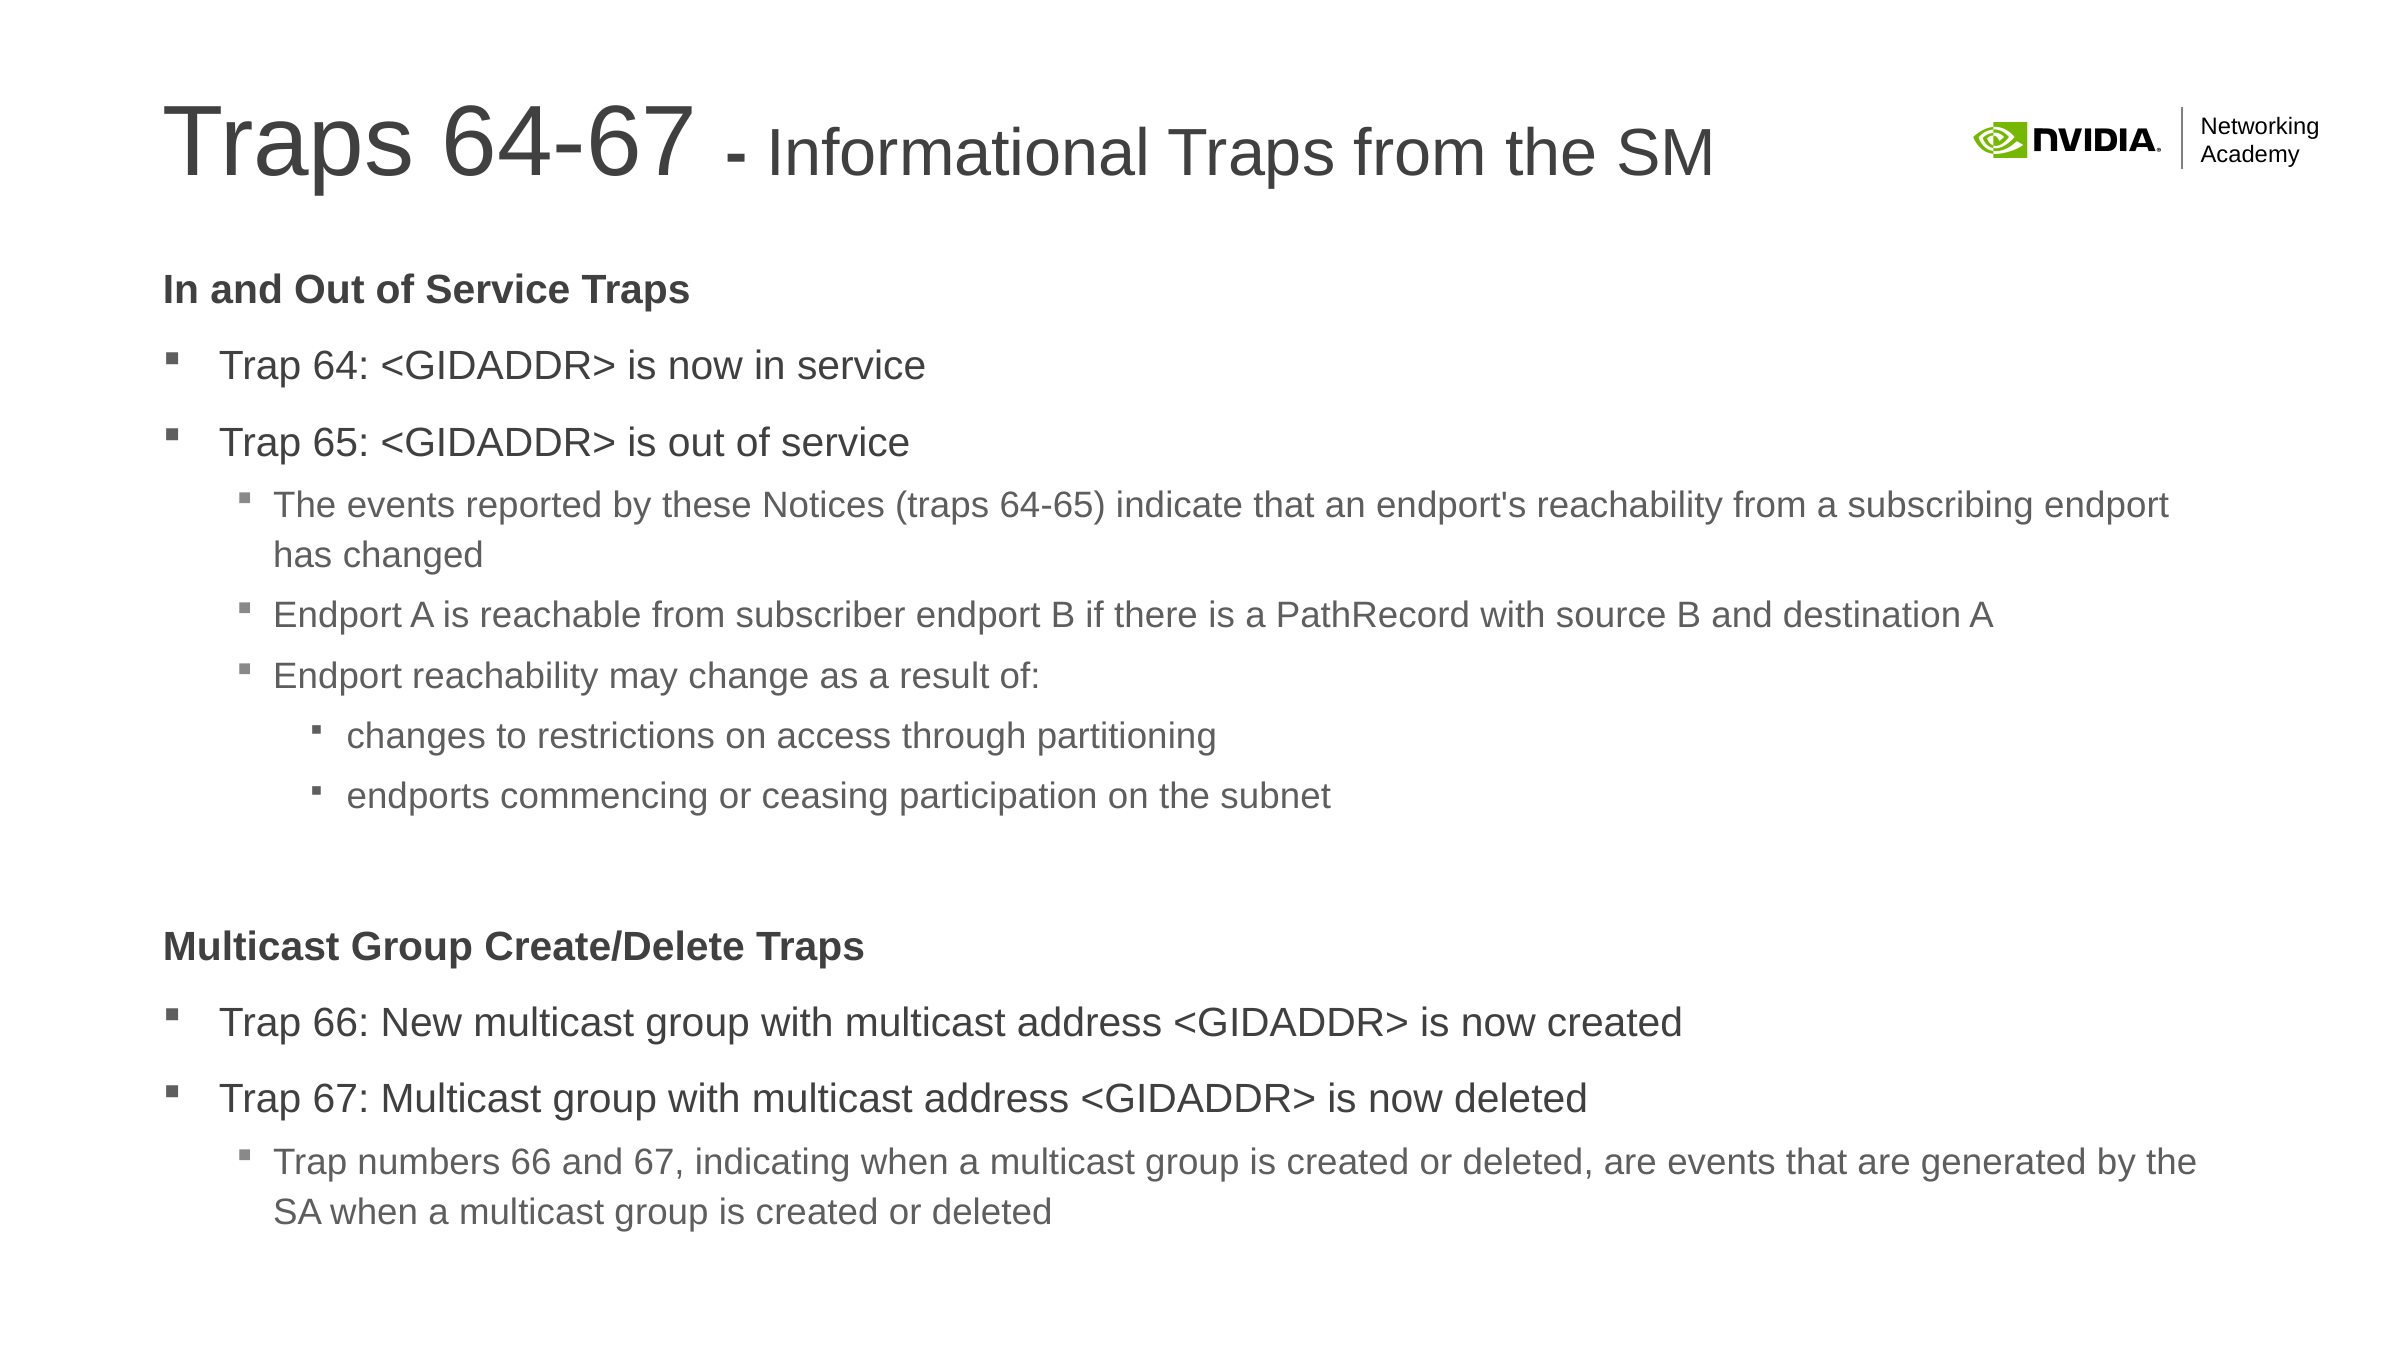

# Traps 64-67 - Informational Traps from the SM
In and Out of Service Traps
Trap 64: <GIDADDR> is now in service
Trap 65: <GIDADDR> is out of service
The events reported by these Notices (traps 64-65) indicate that an endport's reachability from a subscribing endport has changed
Endport A is reachable from subscriber endport B if there is a PathRecord with source B and destination A
Endport reachability may change as a result of:
changes to restrictions on access through partitioning
endports commencing or ceasing participation on the subnet

Multicast Group Create/Delete Traps
Trap 66: New multicast group with multicast address <GIDADDR> is now created
Trap 67: Multicast group with multicast address <GIDADDR> is now deleted
Trap numbers 66 and 67, indicating when a multicast group is created or deleted, are events that are generated by the SA when a multicast group is created or deleted